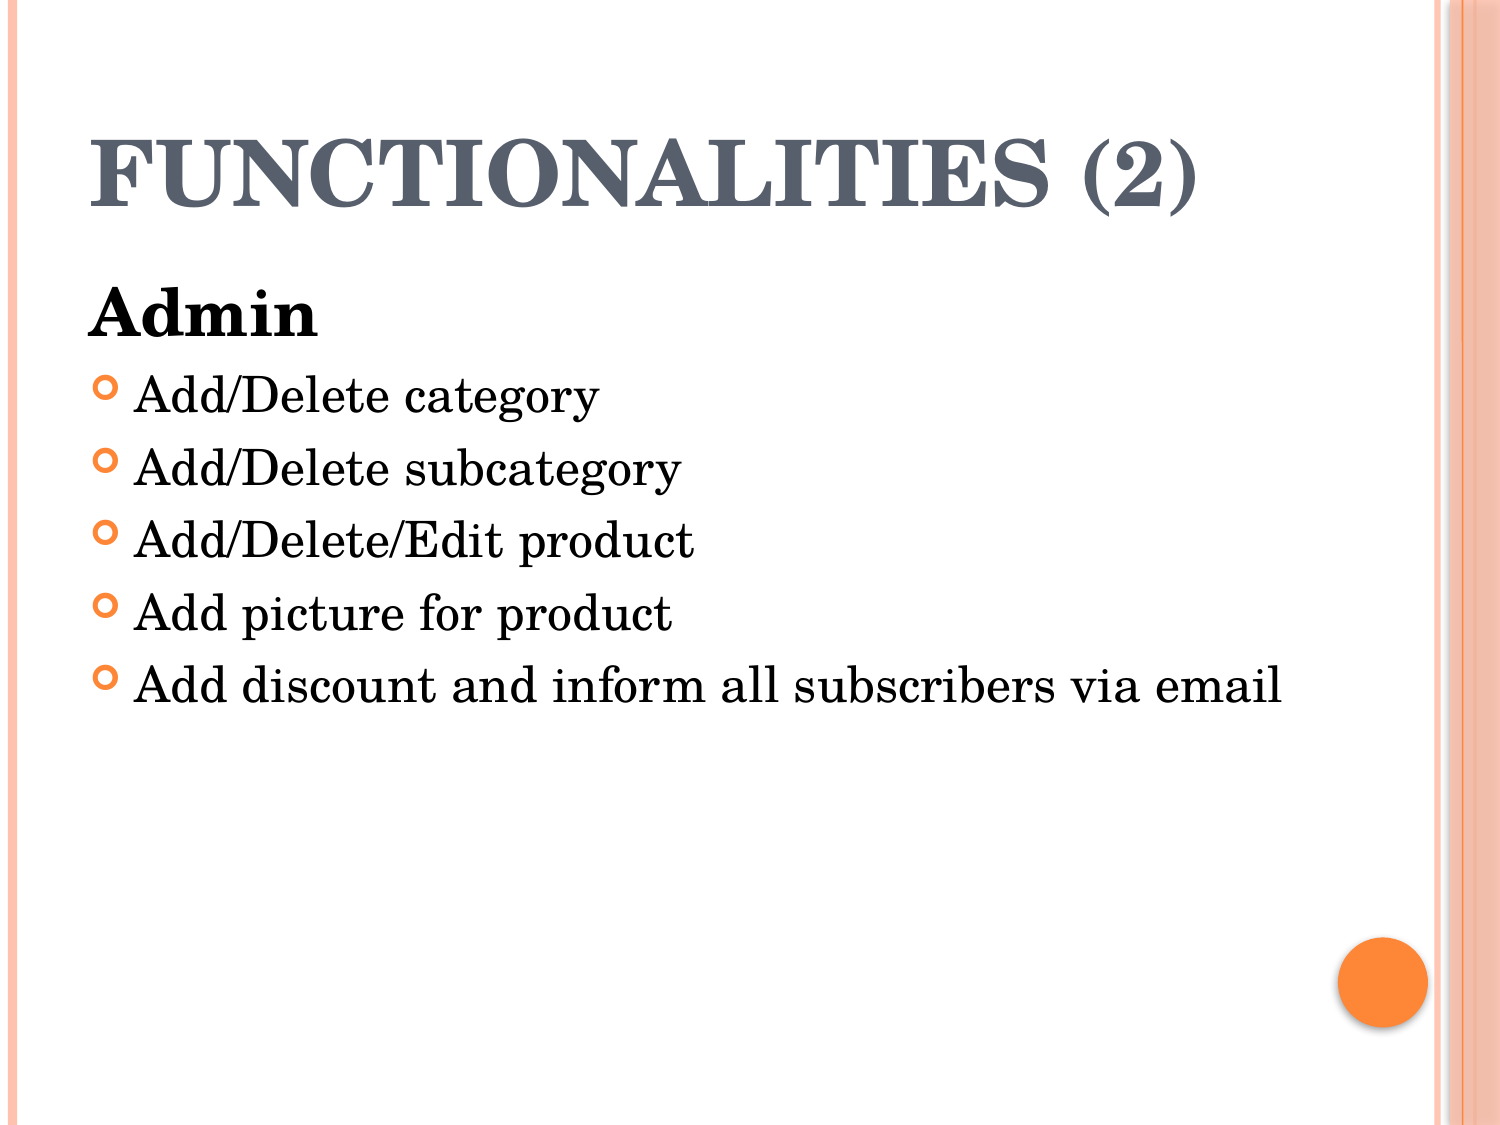

# Functionalities (2)
Admin
Add/Delete category
Add/Delete subcategory
Add/Delete/Edit product
Add picture for product
Add discount and inform all subscribers via email